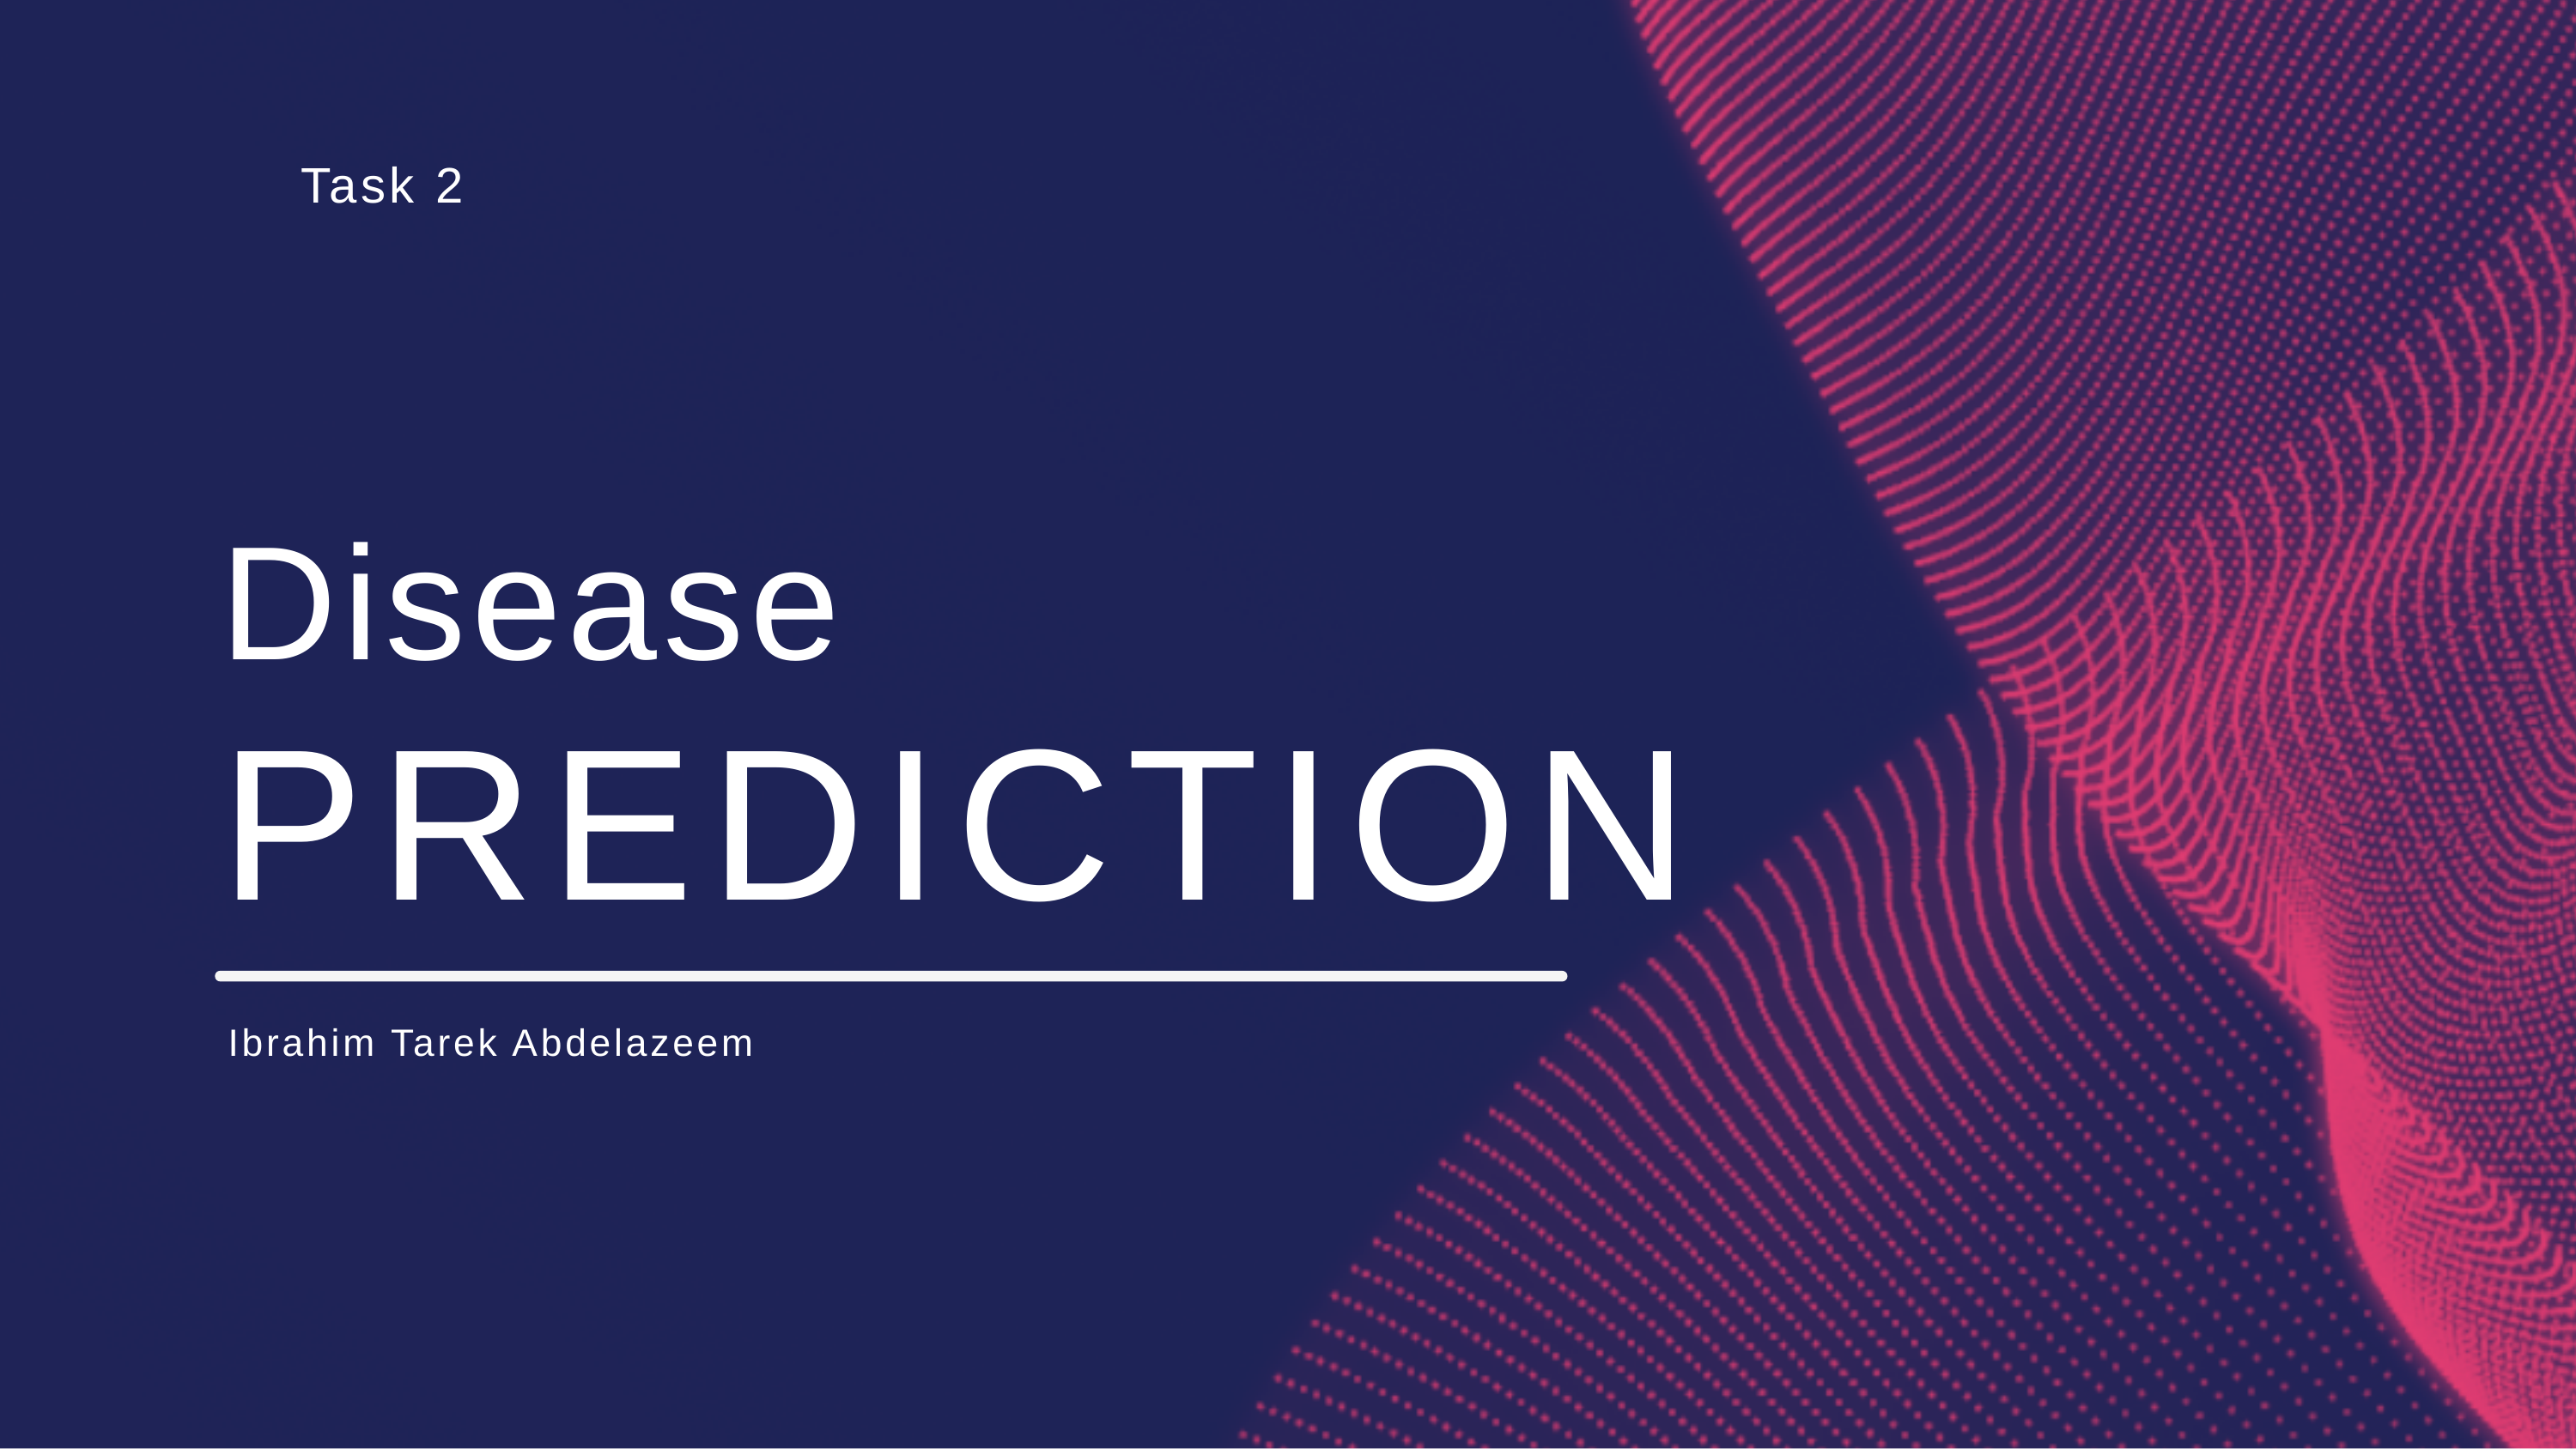

Task 2
Disease
PREDICTION

Ibrahim Tarek Abdelazeem